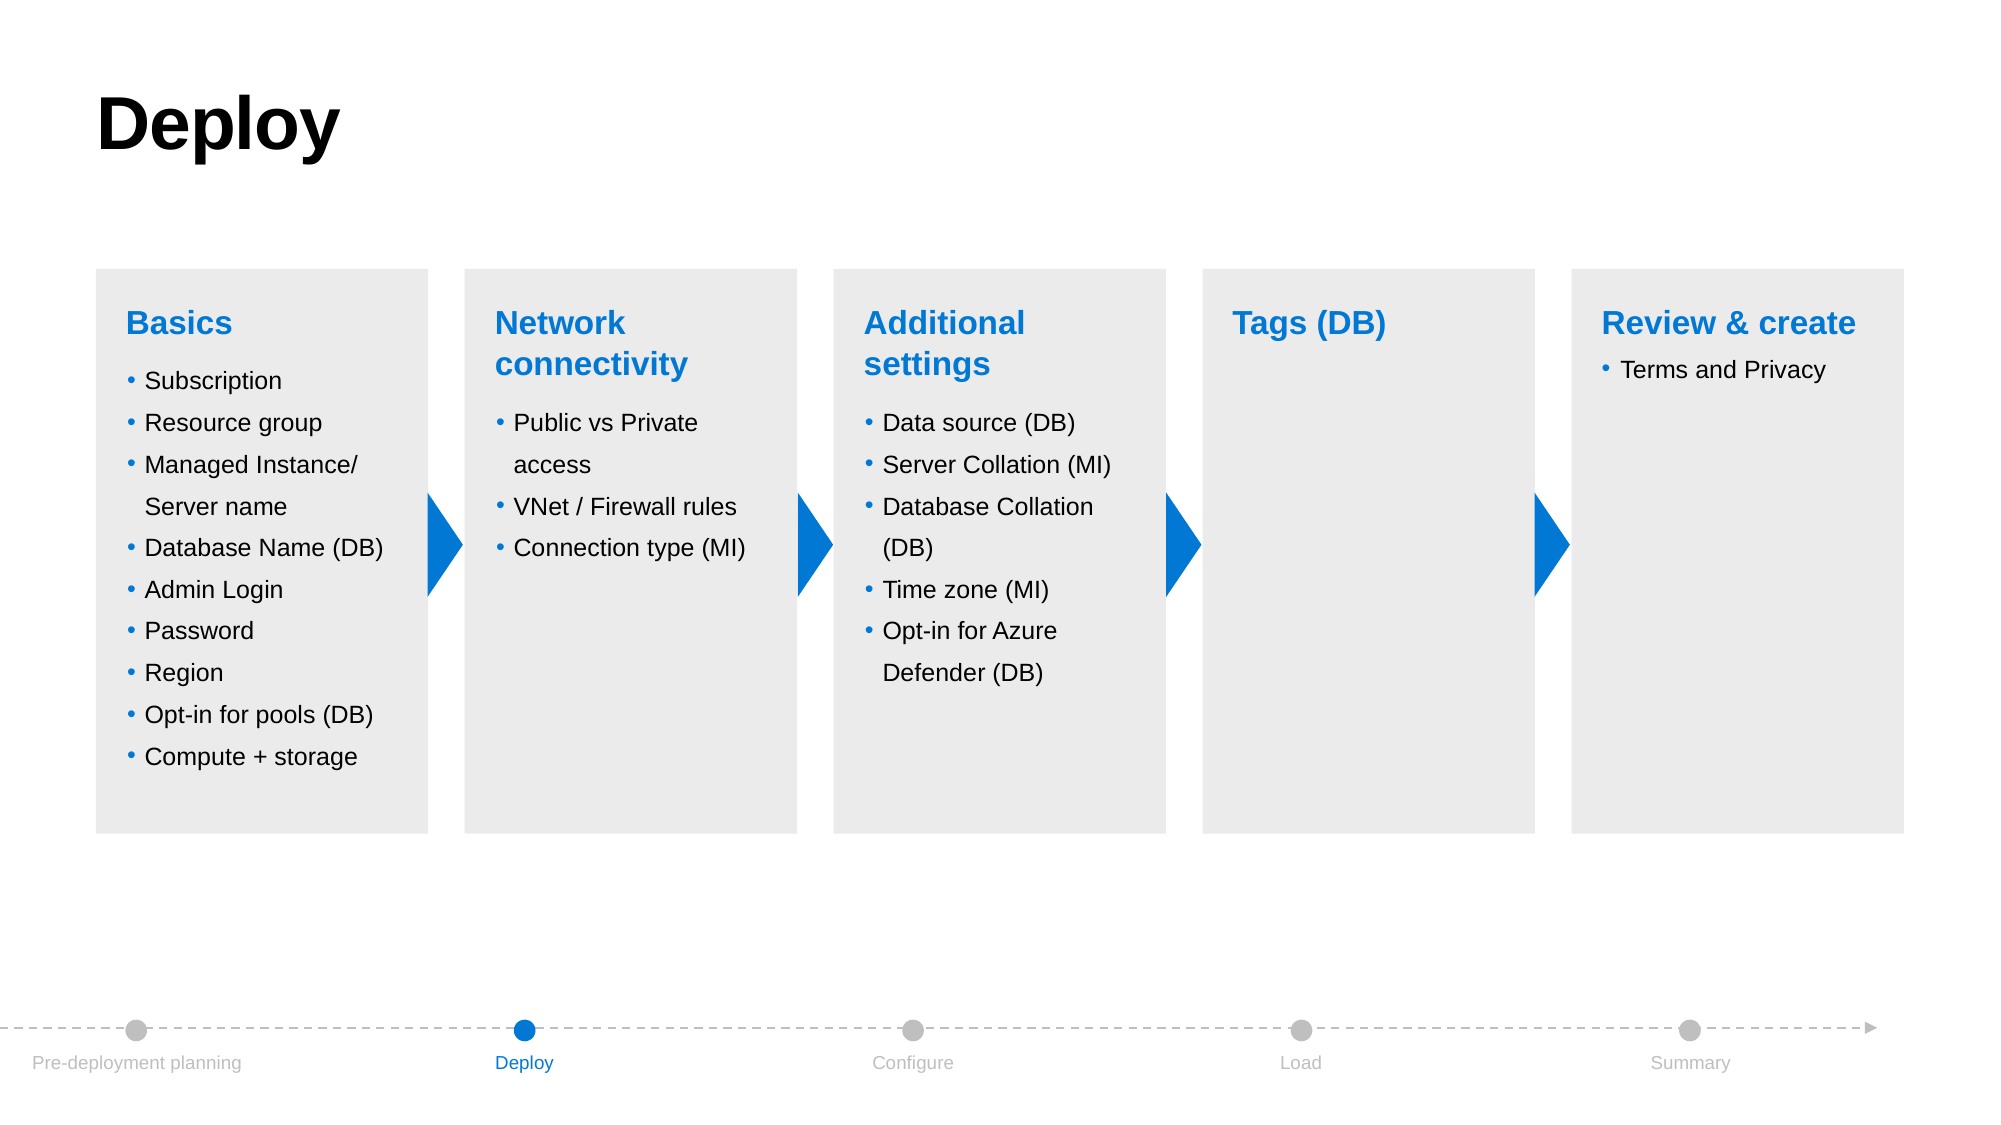

# Deploy
Basics
Subscription
Resource group
Managed Instance/ Server name
Database Name (DB)
Admin Login
Password
Region
Opt-in for pools (DB)
Compute + storage
Network connectivity
Public vs Private access
VNet / Firewall rules
Connection type (MI)
Additional settings
Data source (DB)
Server Collation (MI)
Database Collation (DB)
Time zone (MI)
Opt-in for Azure Defender (DB)
Tags (DB)
Review & create
Terms and Privacy

Deploy
Configure
Load
Summary
Pre-deployment planning